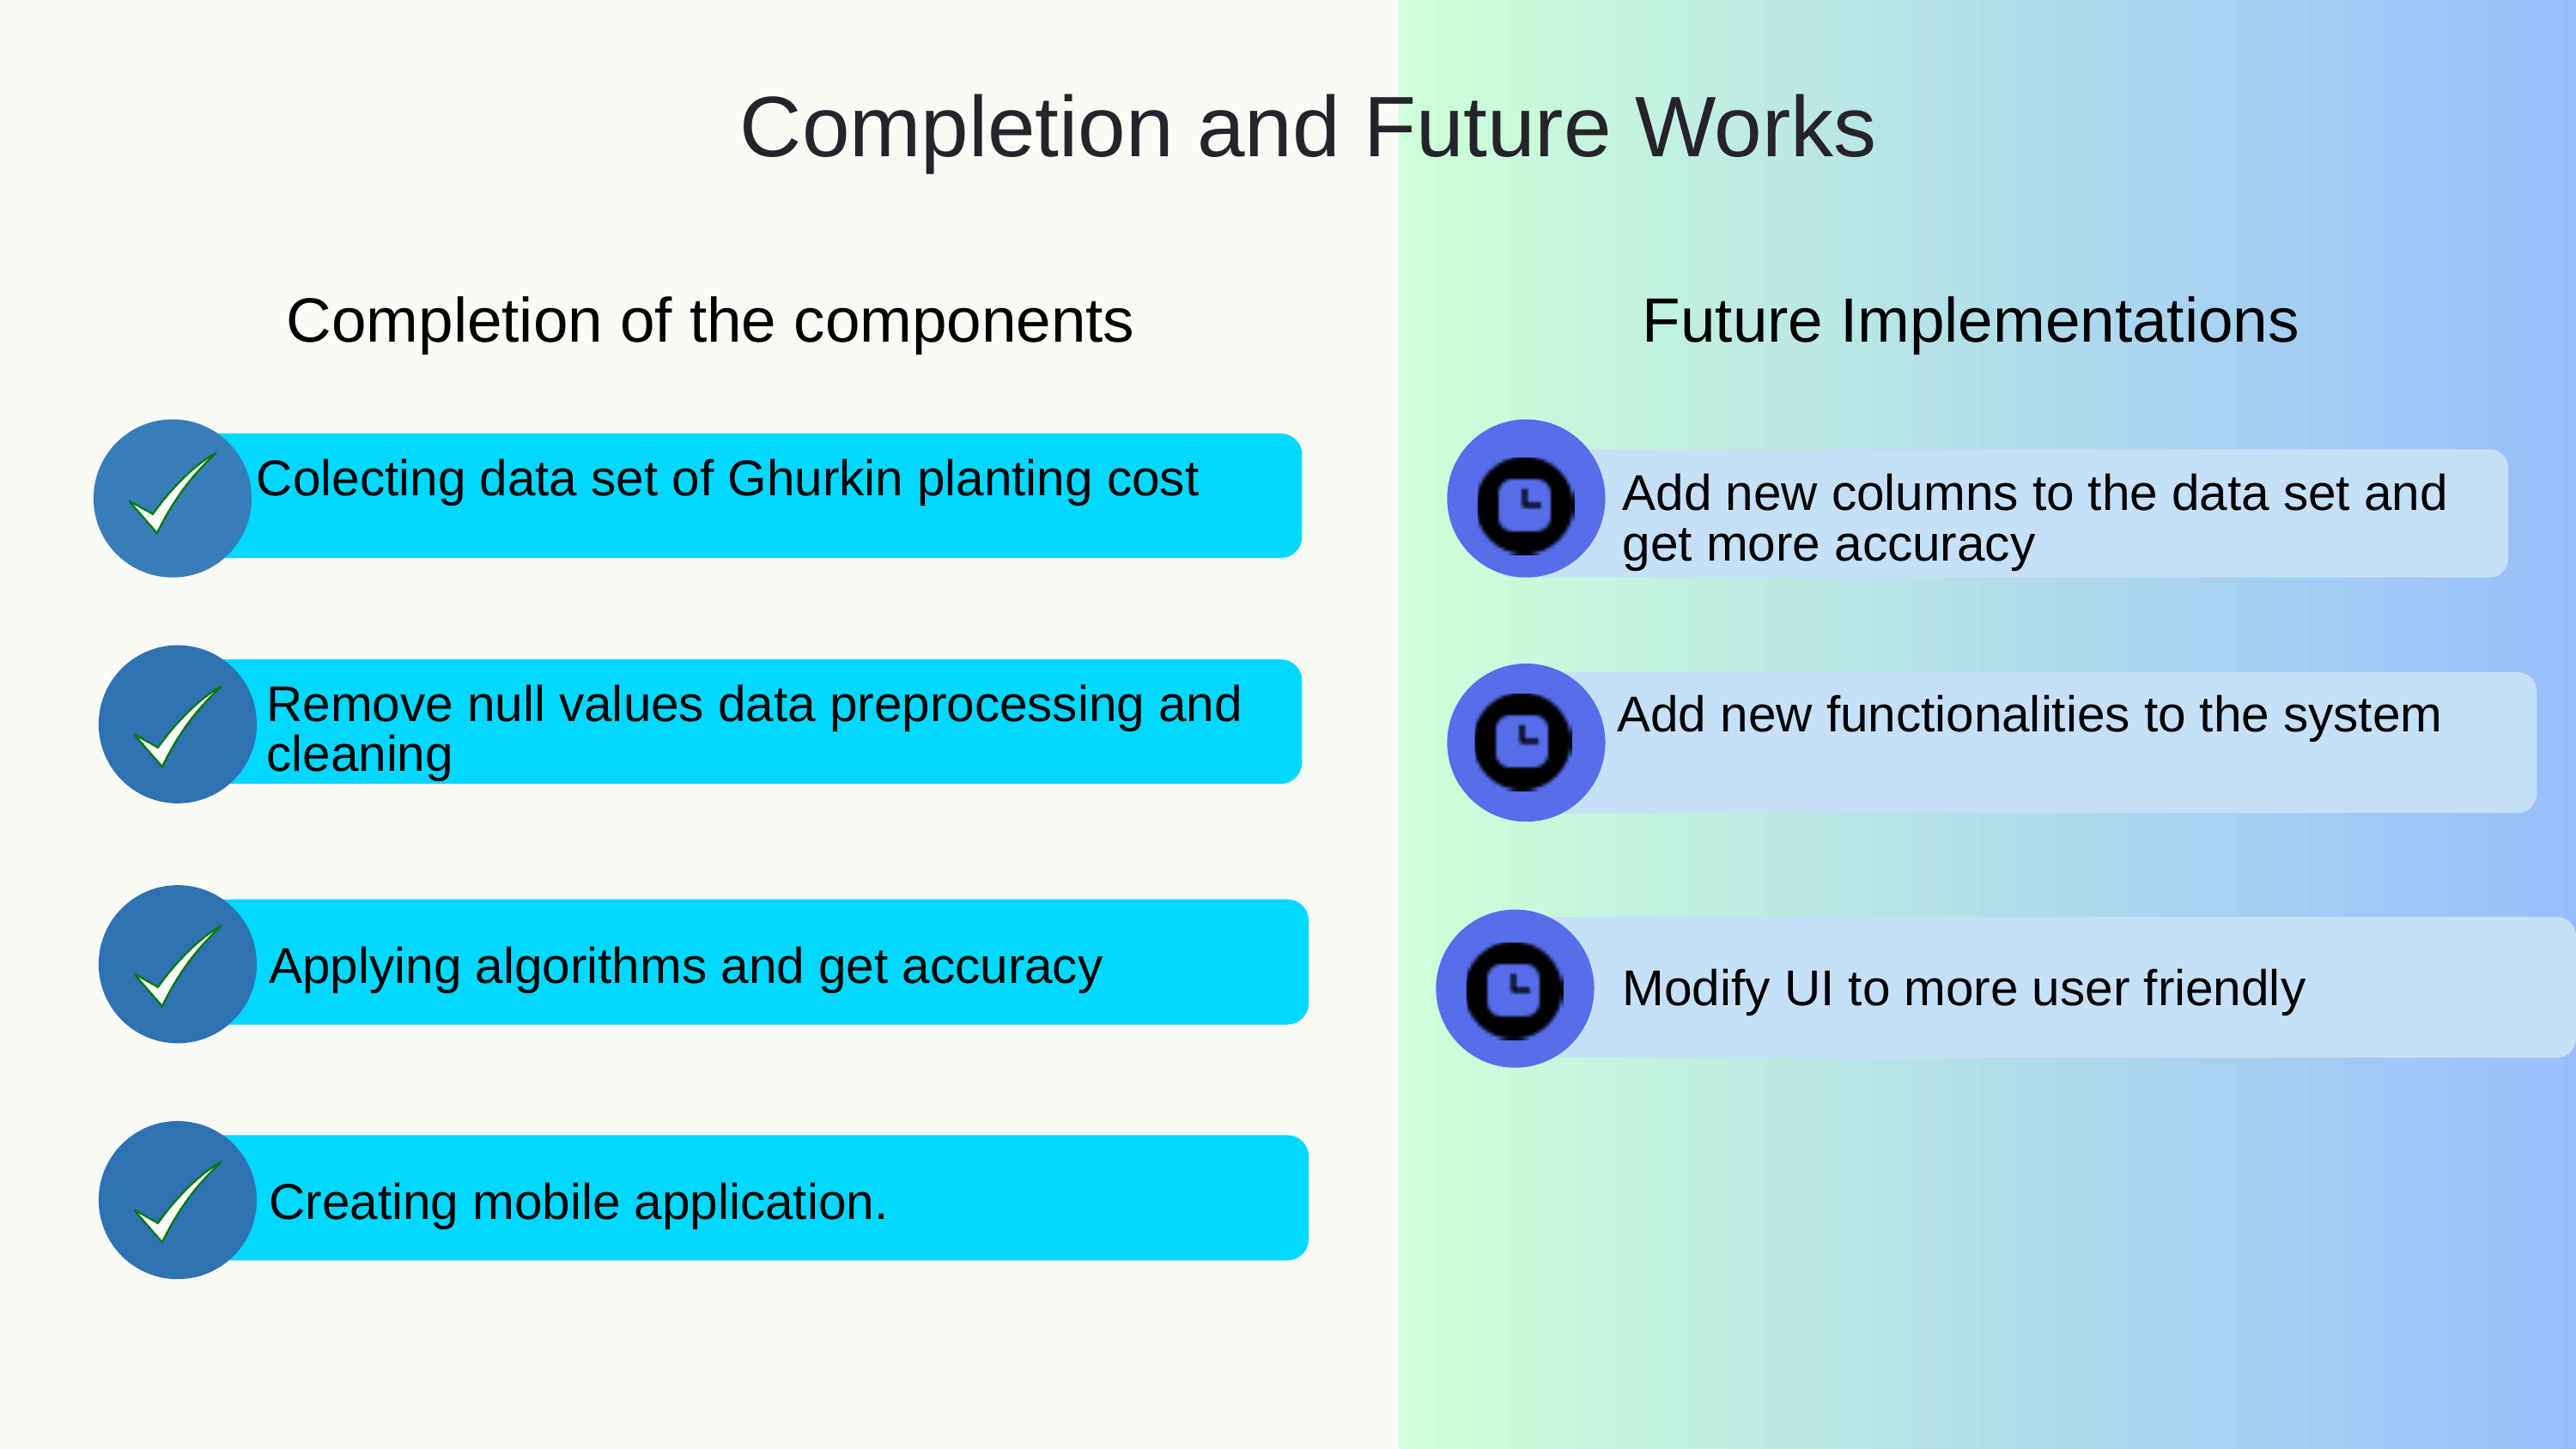

Completion and Future Works
Completion of the components
Future Implementations

Colecting data set of Ghurkin planting cost

Add new columns to the data set and get more accuracy

Remove null values data preprocessing and cleaning

Add new functionalities to the system

Applying algorithms and get accuracy
Modify UI to more user friendly

Creating mobile application.